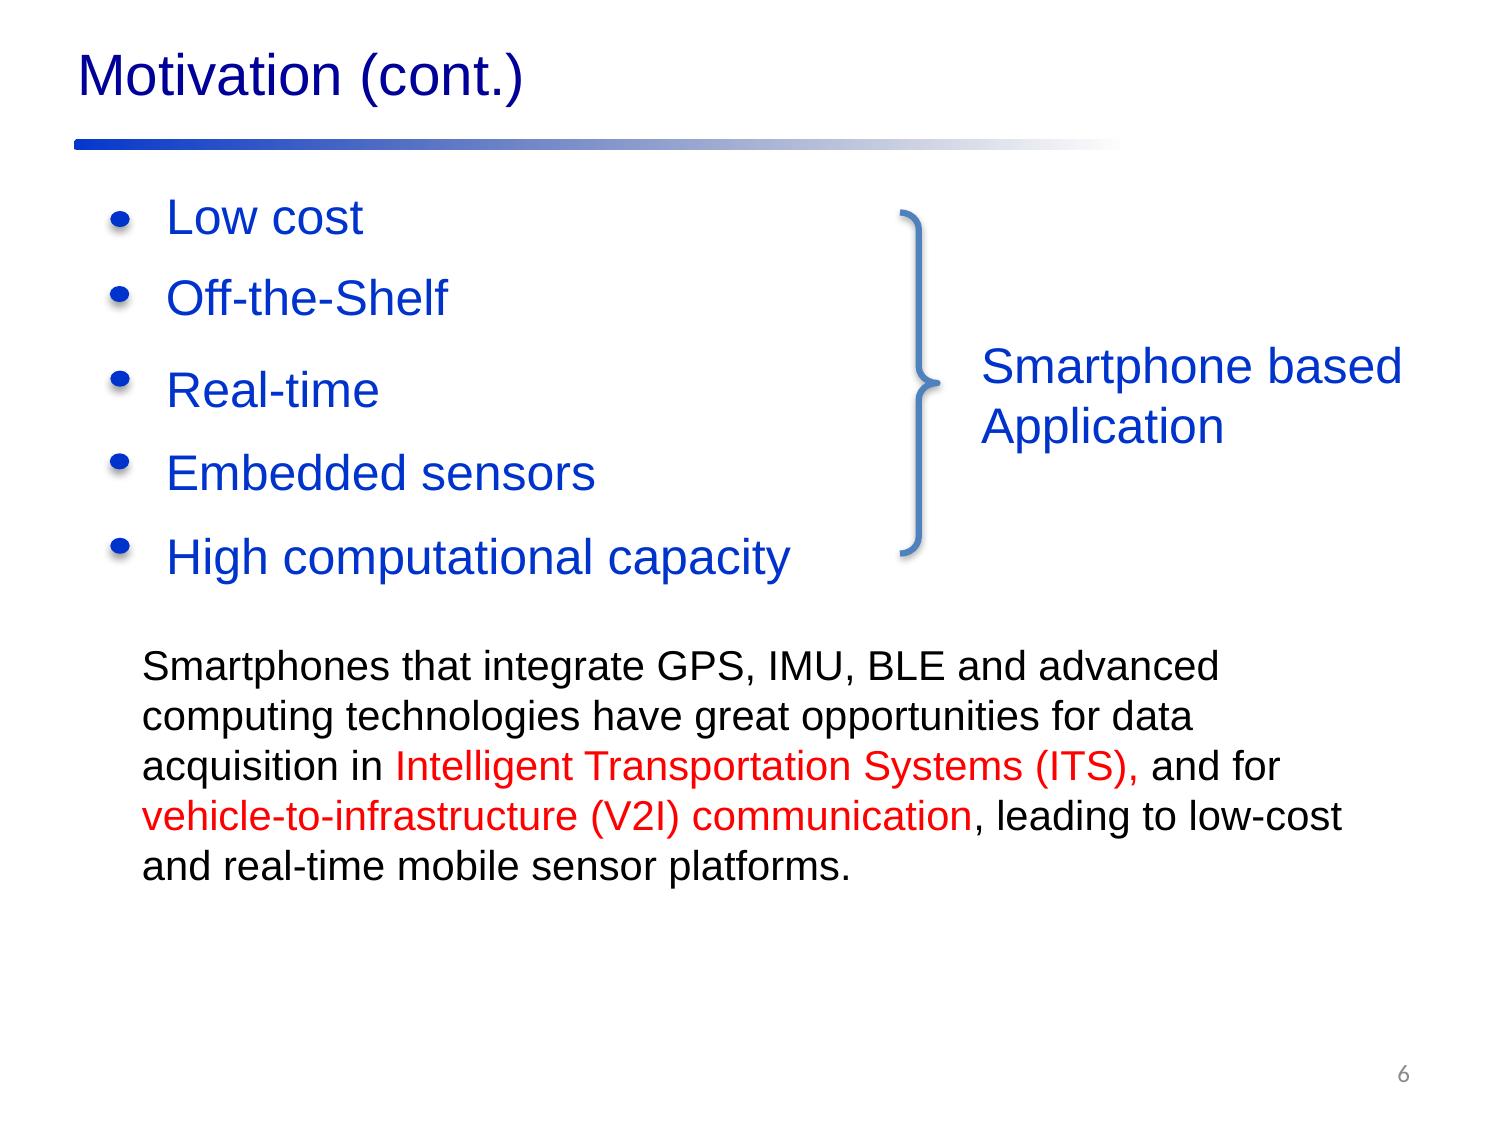

Motivation (cont.)

Low cost

Off-the-Shelf

Smartphone based
Application
Real-time

Embedded sensors

High computational capacity

Smartphones that integrate GPS, IMU, BLE and advanced computing technologies have great opportunities for data acquisition in Intelligent Transportation Systems (ITS), and for vehicle-to-infrastructure (V2I) communication, leading to low-cost and real-time mobile sensor platforms.
6